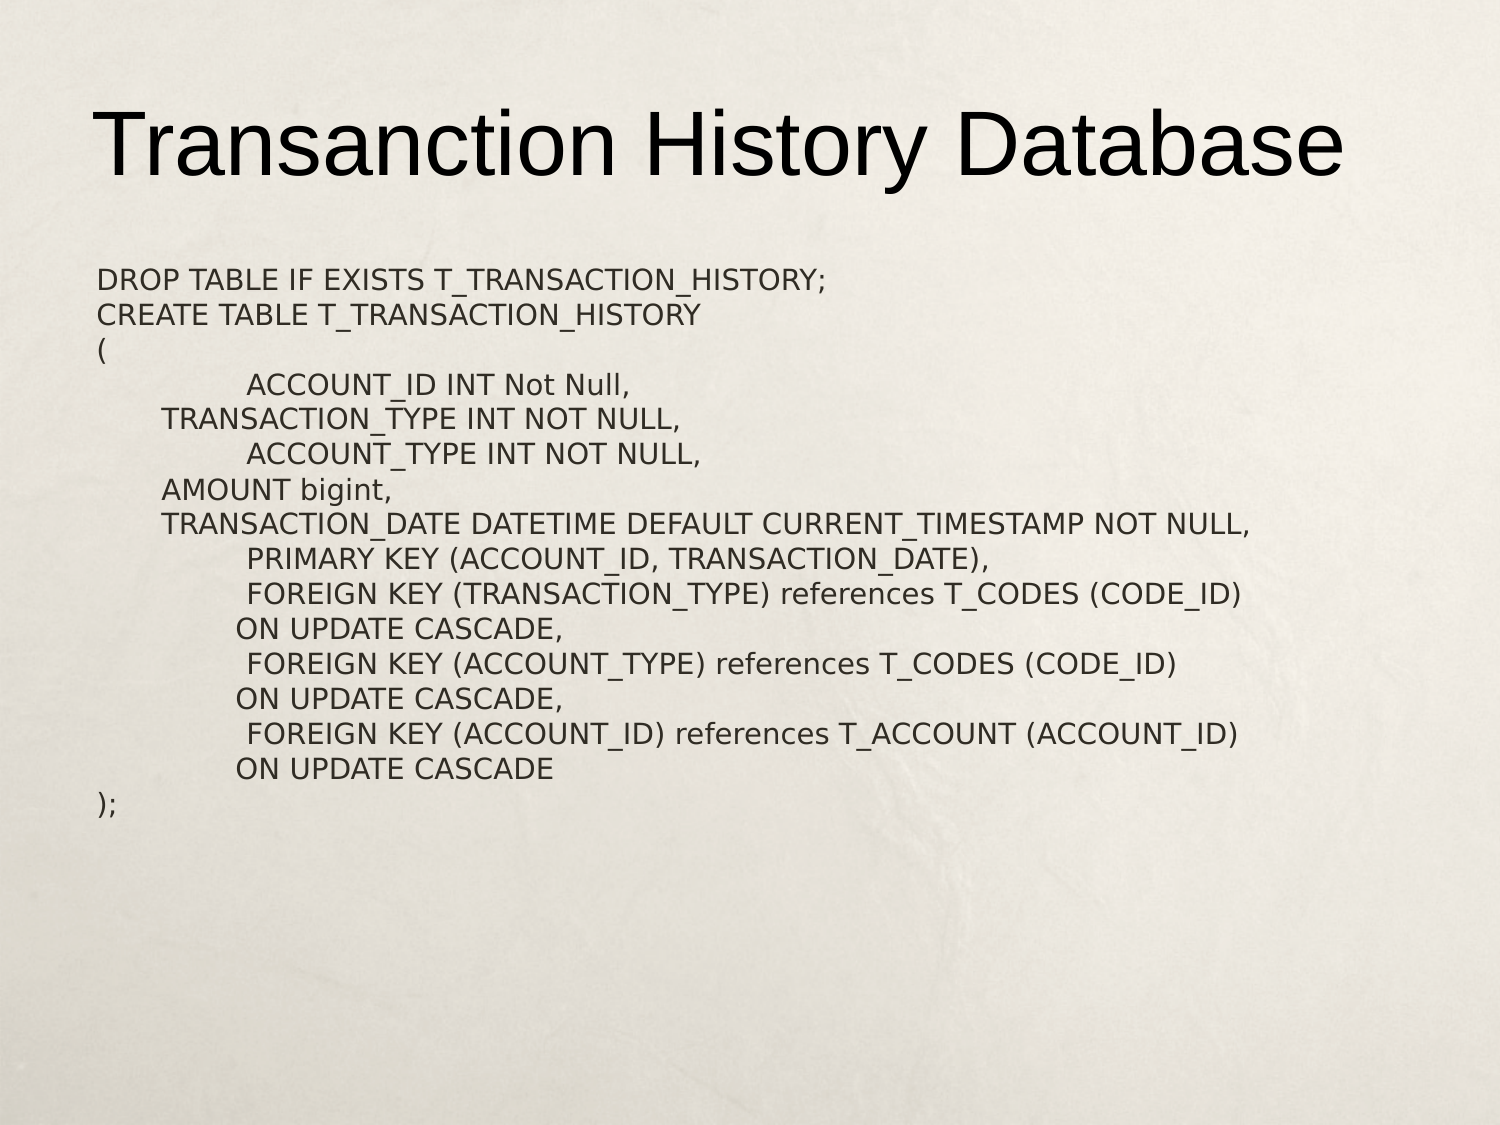

Transanction History Database
DROP TABLE IF EXISTS T_TRANSACTION_HISTORY;
CREATE TABLE T_TRANSACTION_HISTORY
(
	ACCOUNT_ID INT Not Null,
       TRANSACTION_TYPE INT NOT NULL,
	ACCOUNT_TYPE INT NOT NULL,
       AMOUNT bigint,
       TRANSACTION_DATE DATETIME DEFAULT CURRENT_TIMESTAMP NOT NULL,
	PRIMARY KEY (ACCOUNT_ID, TRANSACTION_DATE),
	FOREIGN KEY (TRANSACTION_TYPE) references T_CODES (CODE_ID)
               ON UPDATE CASCADE,
	FOREIGN KEY (ACCOUNT_TYPE) references T_CODES (CODE_ID)
               ON UPDATE CASCADE,
	FOREIGN KEY (ACCOUNT_ID) references T_ACCOUNT (ACCOUNT_ID)
               ON UPDATE CASCADE
);